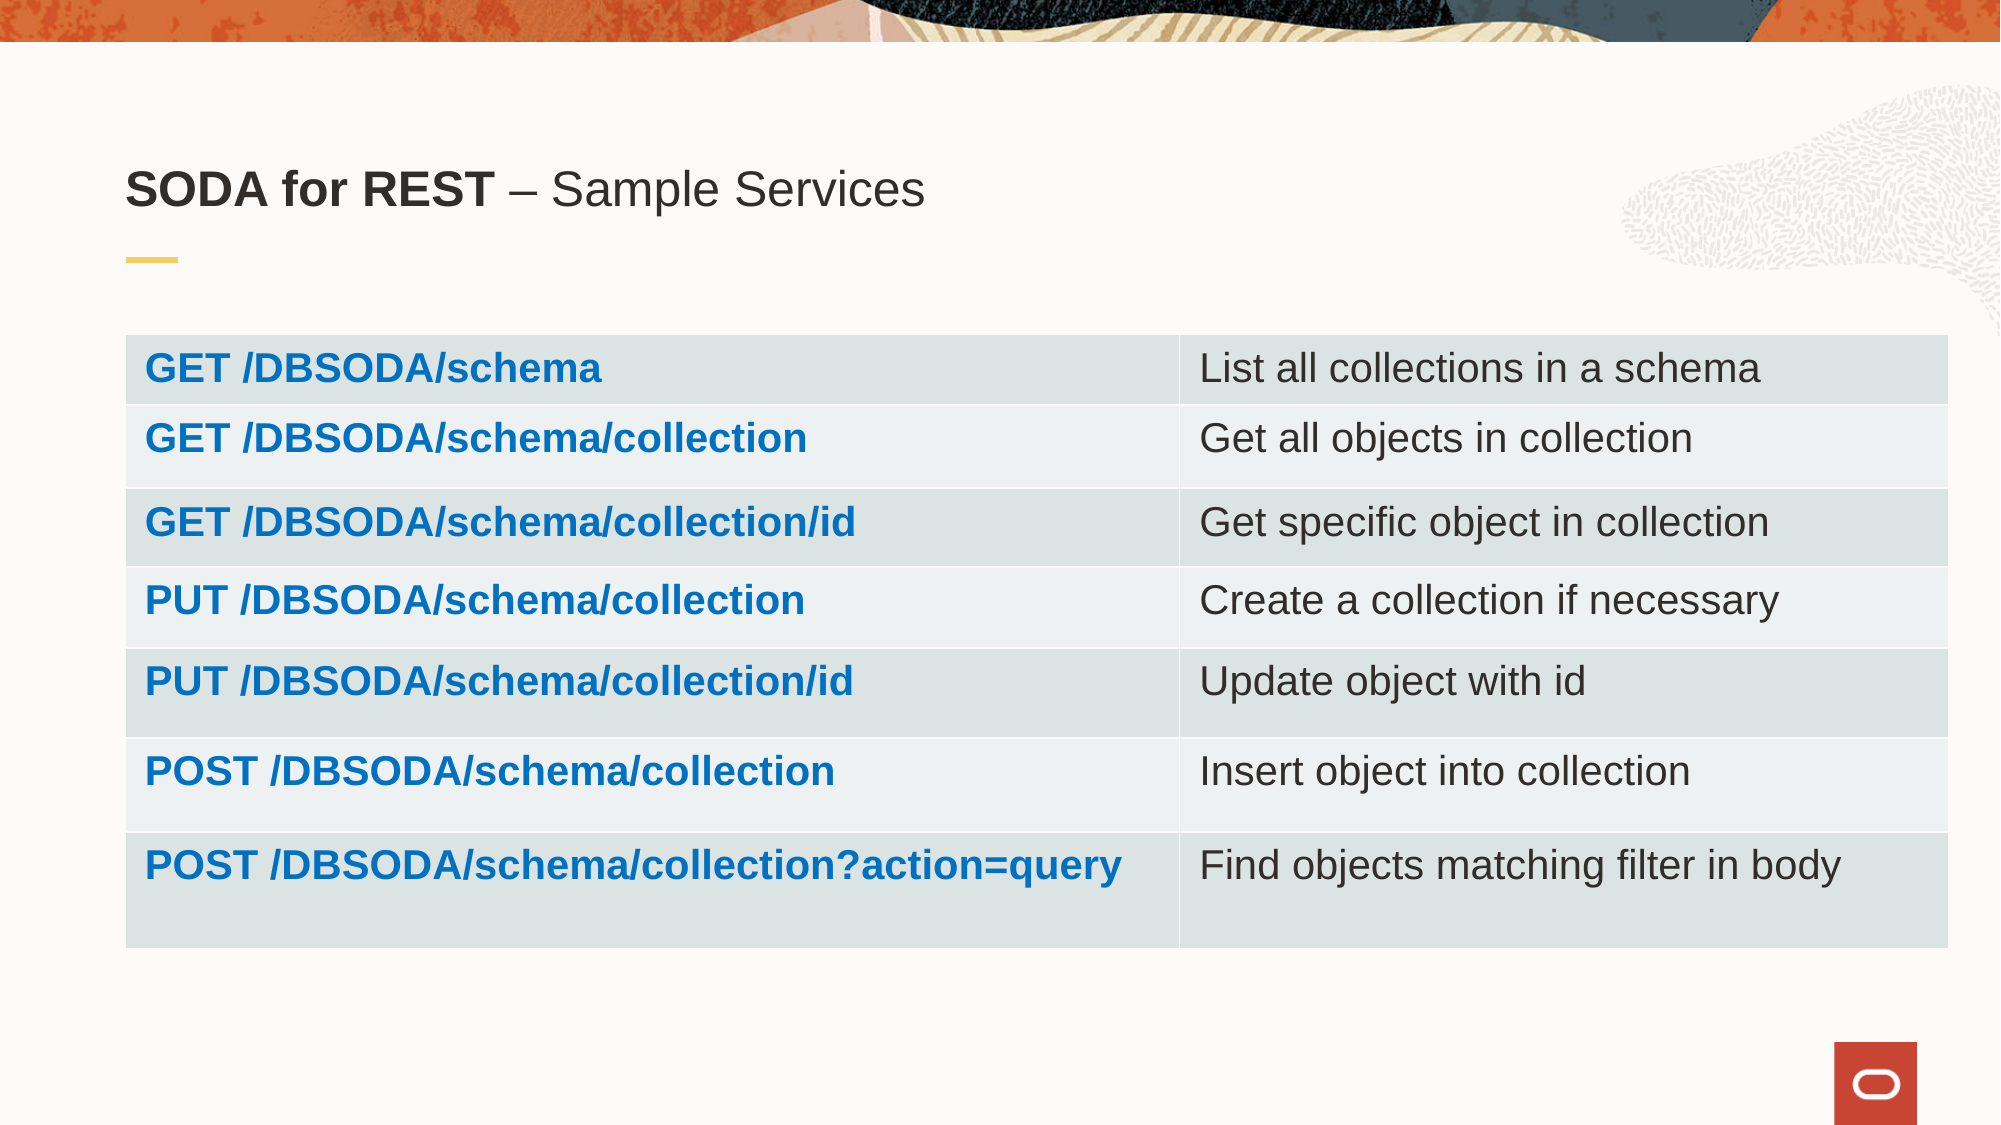

SODA for REST – Sample Services
| GET /DBSODA/schema | List all collections in a schema |
| --- | --- |
| GET /DBSODA/schema/collection | Get all objects in collection |
| GET /DBSODA/schema/collection/id | Get specific object in collection |
| PUT /DBSODA/schema/collection | Create a collection if necessary |
| PUT /DBSODA/schema/collection/id | Update object with id |
| POST /DBSODA/schema/collection | Insert object into collection |
| POST /DBSODA/schema/collection?action=query | Find objects matching filter in body |